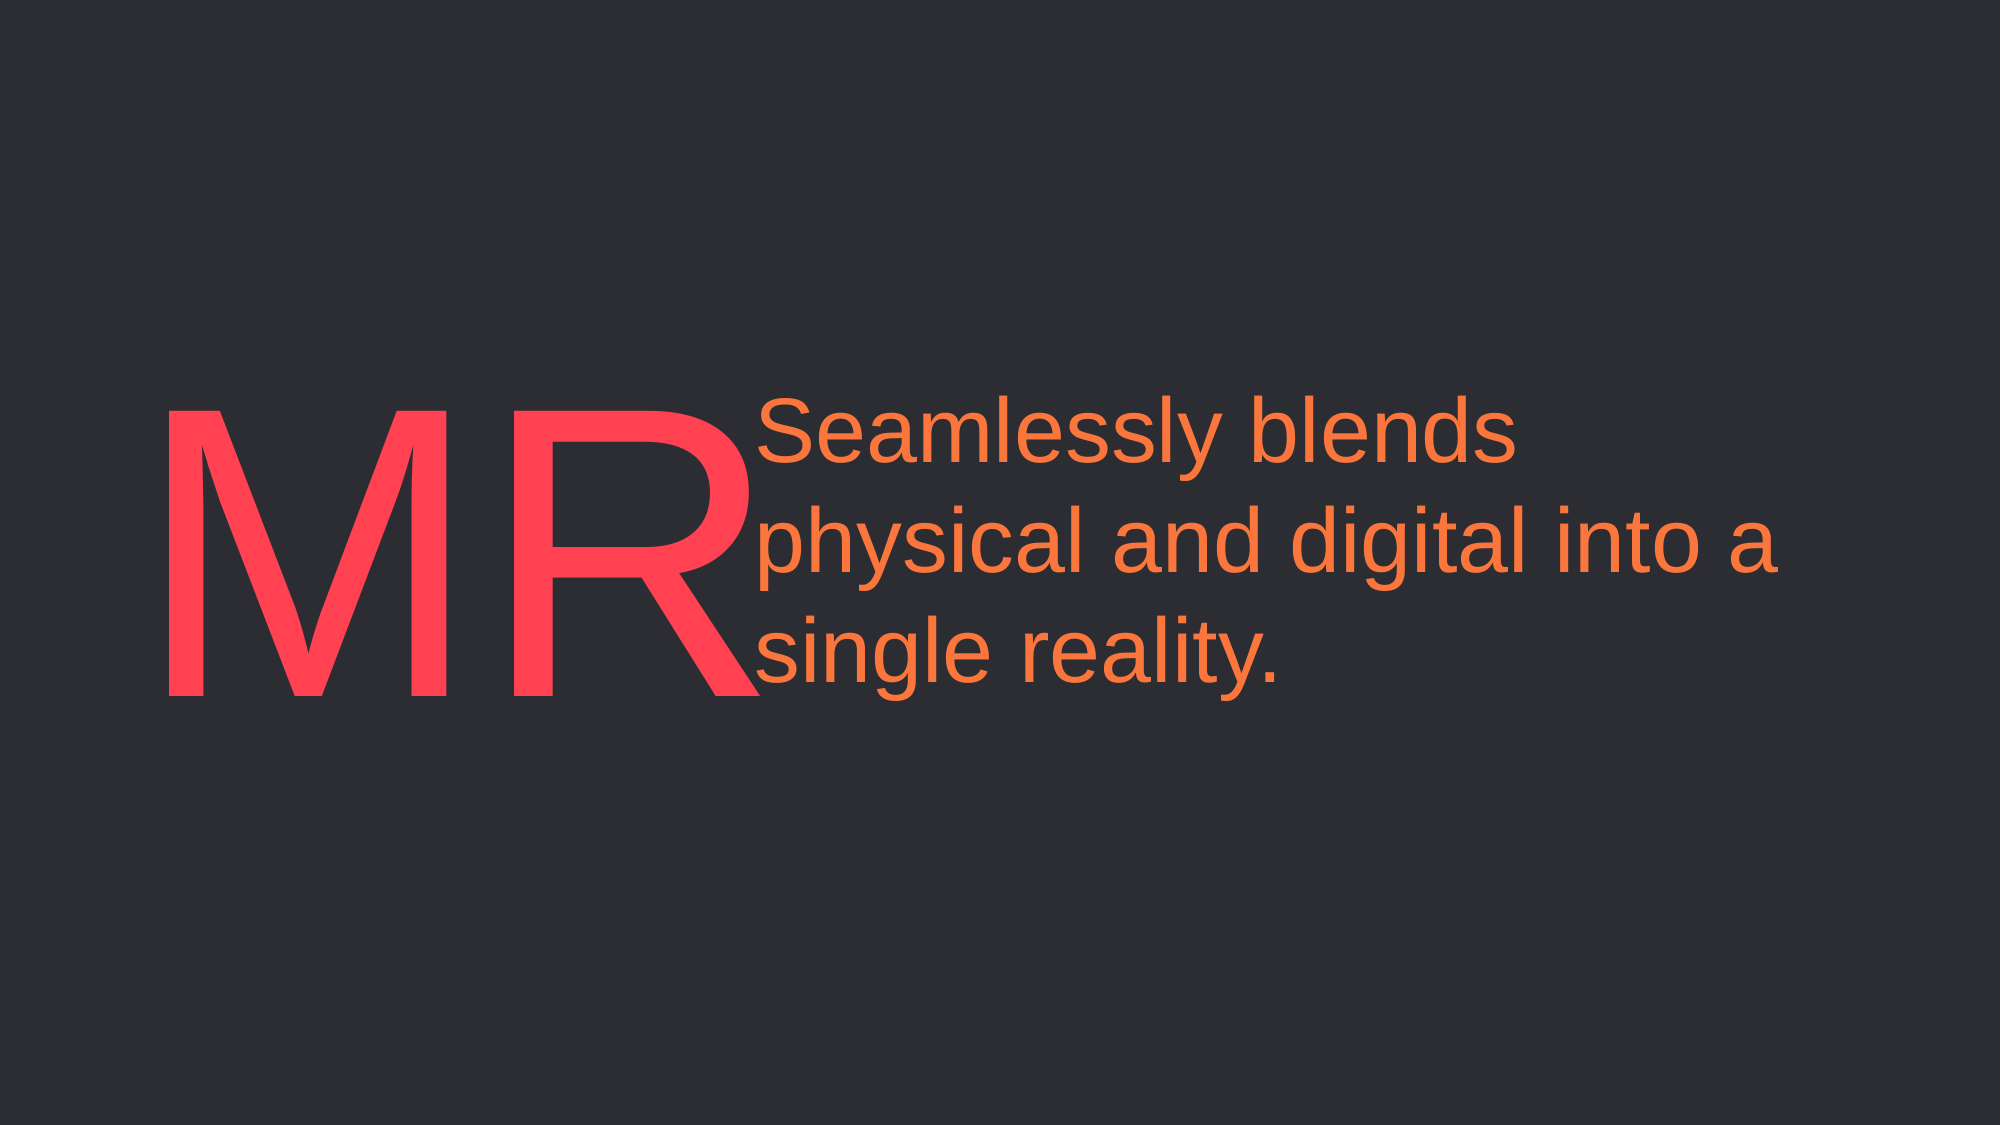

MR
Seamlessly blends
physical and digital into a
single reality.